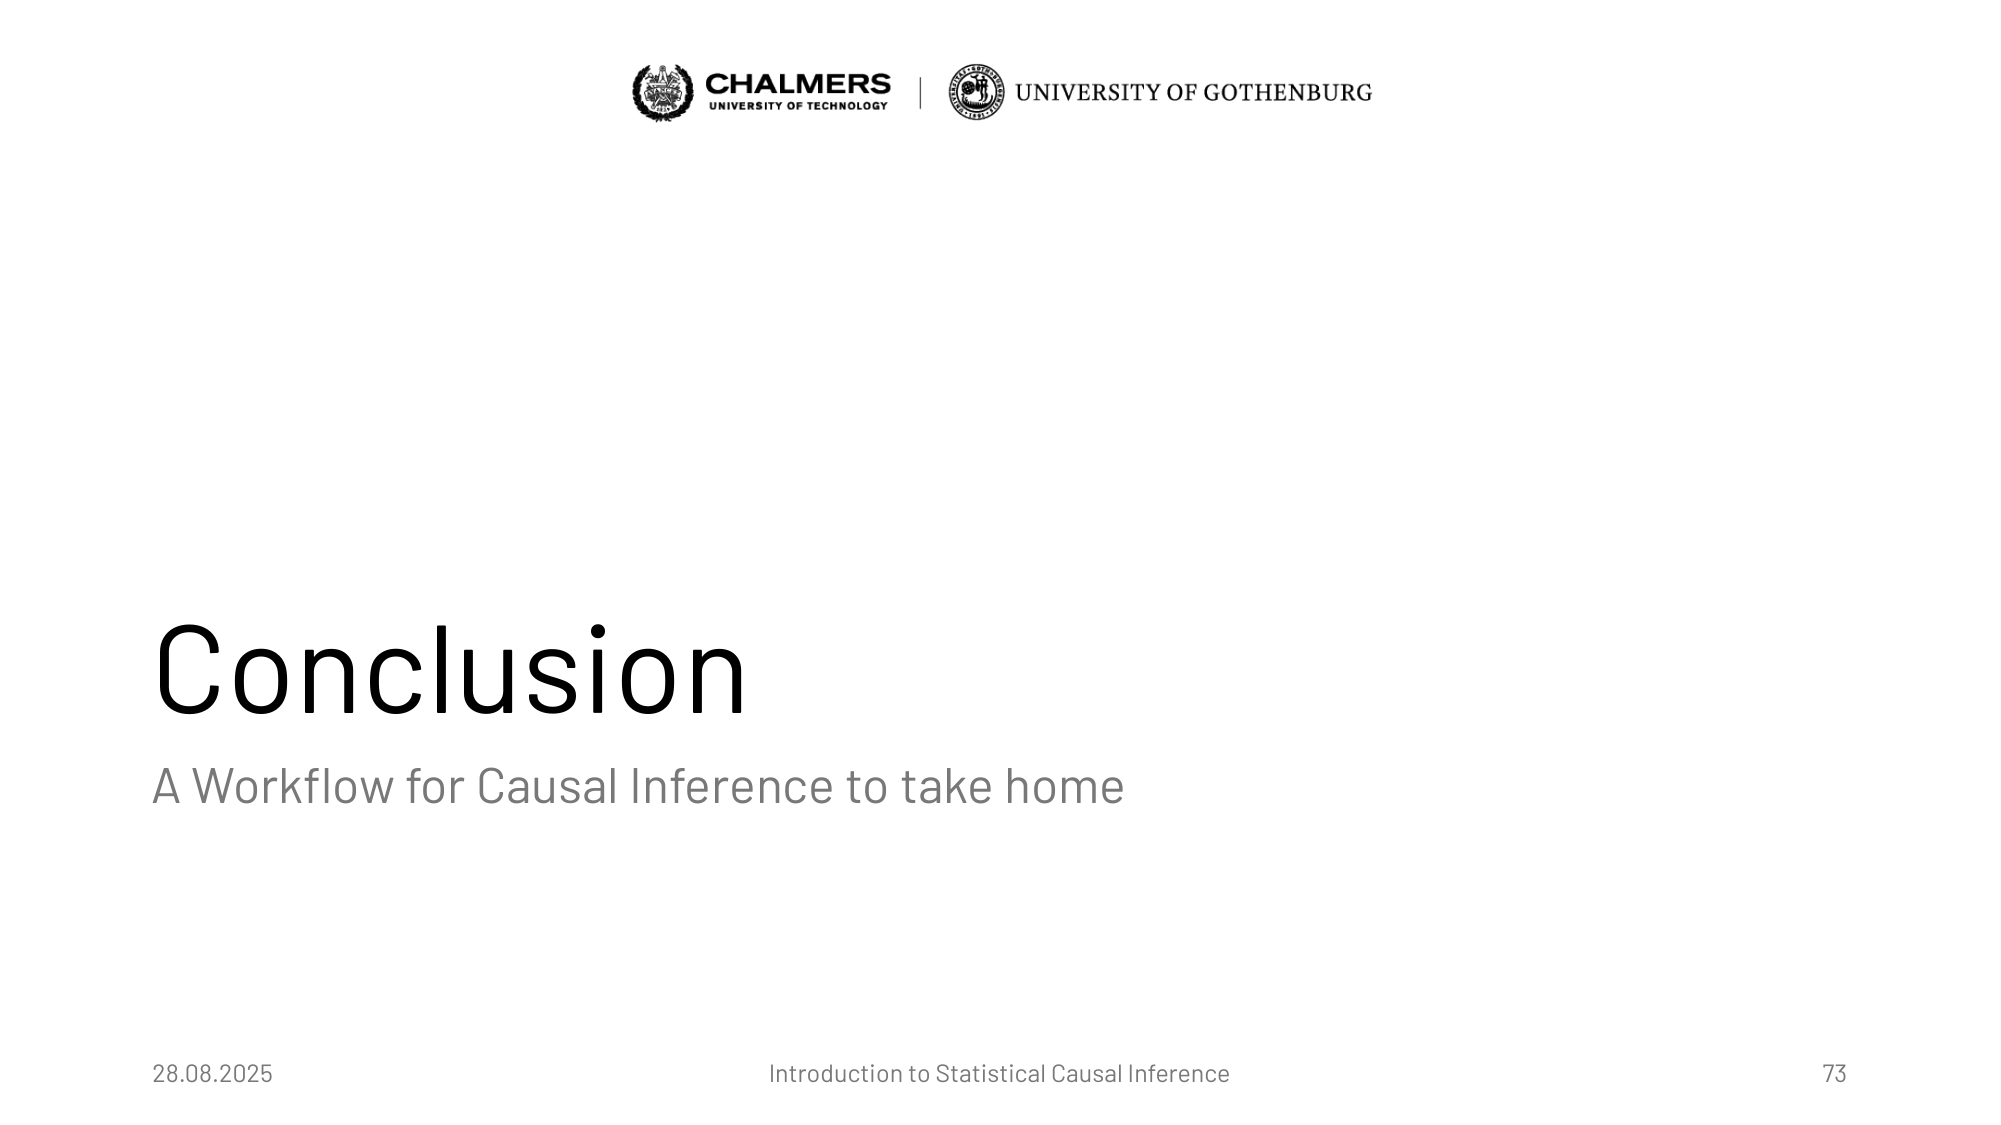

# Conclusion
A Workflow for Causal Inference to take home
28.08.2025
Introduction to Statistical Causal Inference
73